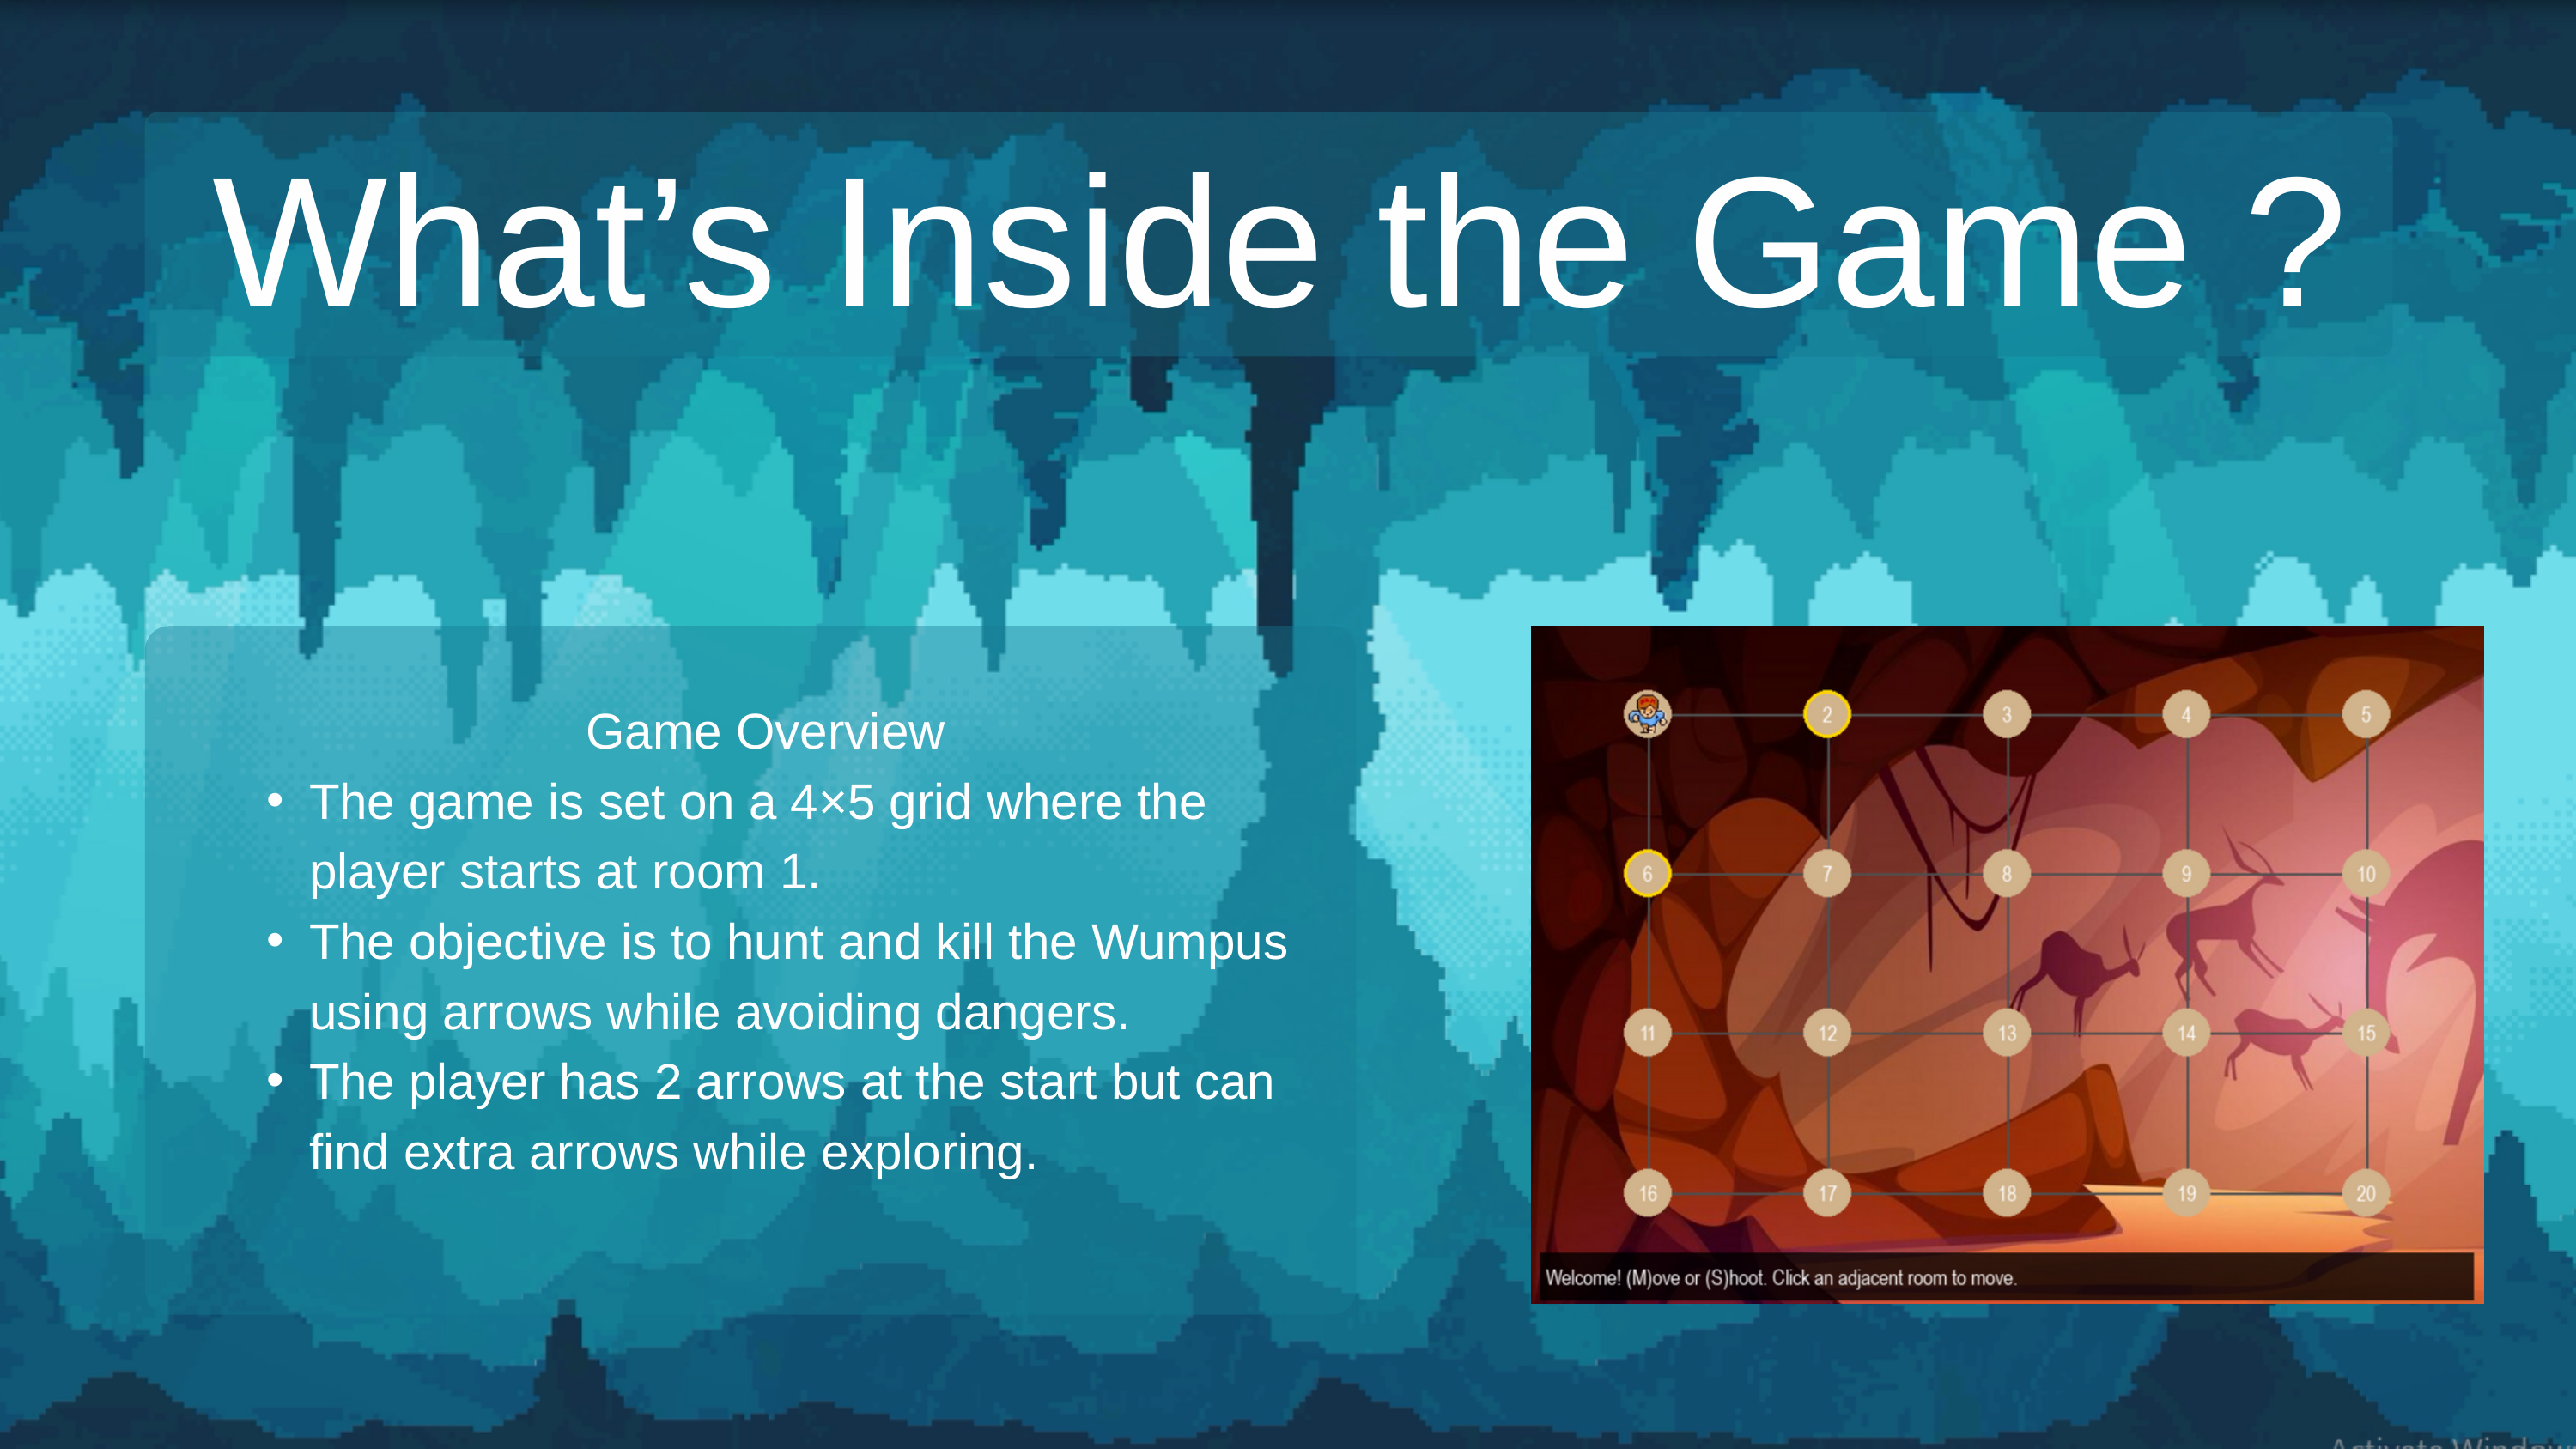

What’s Inside the Game ?

Game Overview
The game is set on a 4×5 grid where the player starts at room 1.
The objective is to hunt and kill the Wumpus using arrows while avoiding dangers.
The player has 2 arrows at the start but can find extra arrows while exploring.